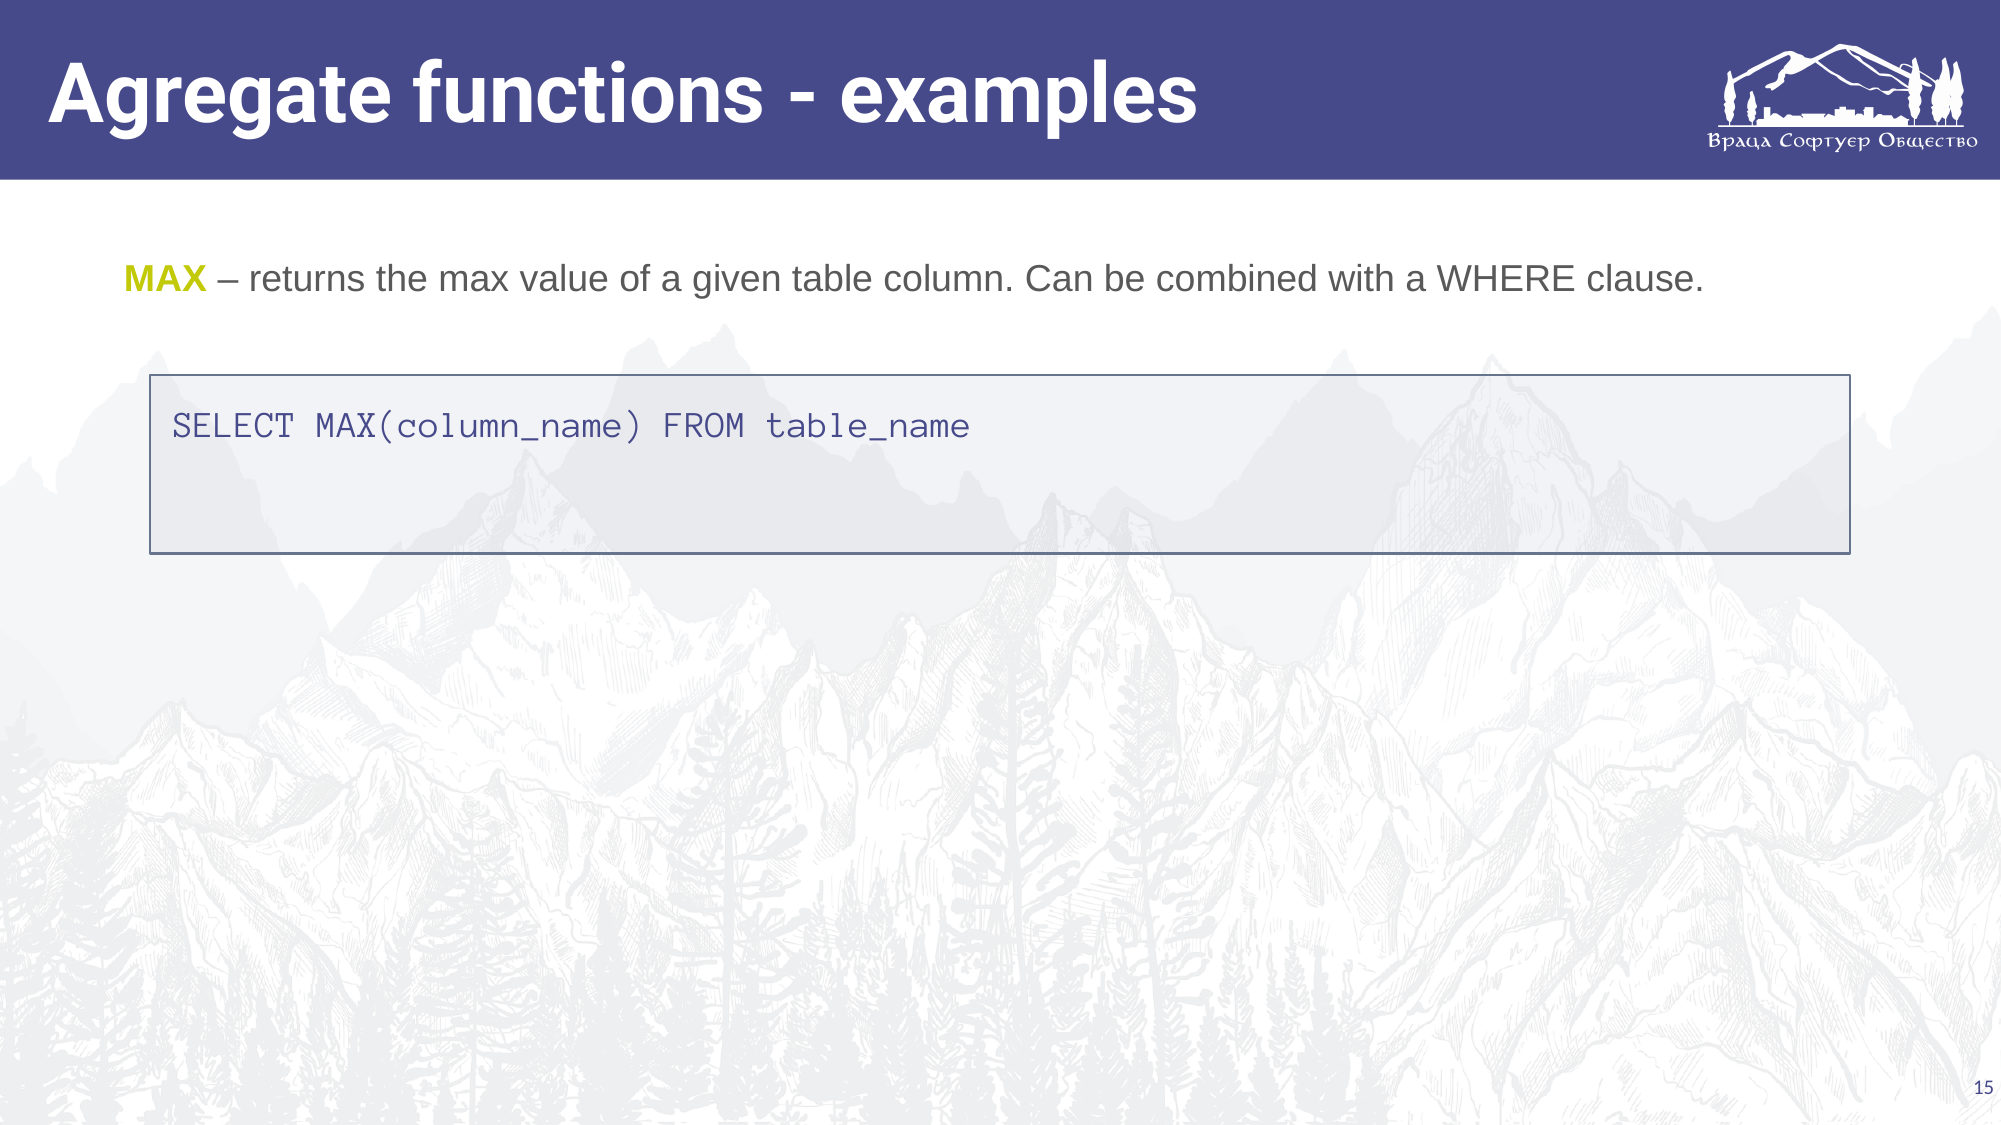

# Agregate functions - examples

MAX – returns the max value of a given table column. Can be combined with a WHERE clause.

SELECT MAX(column_name) FROM table_name

15